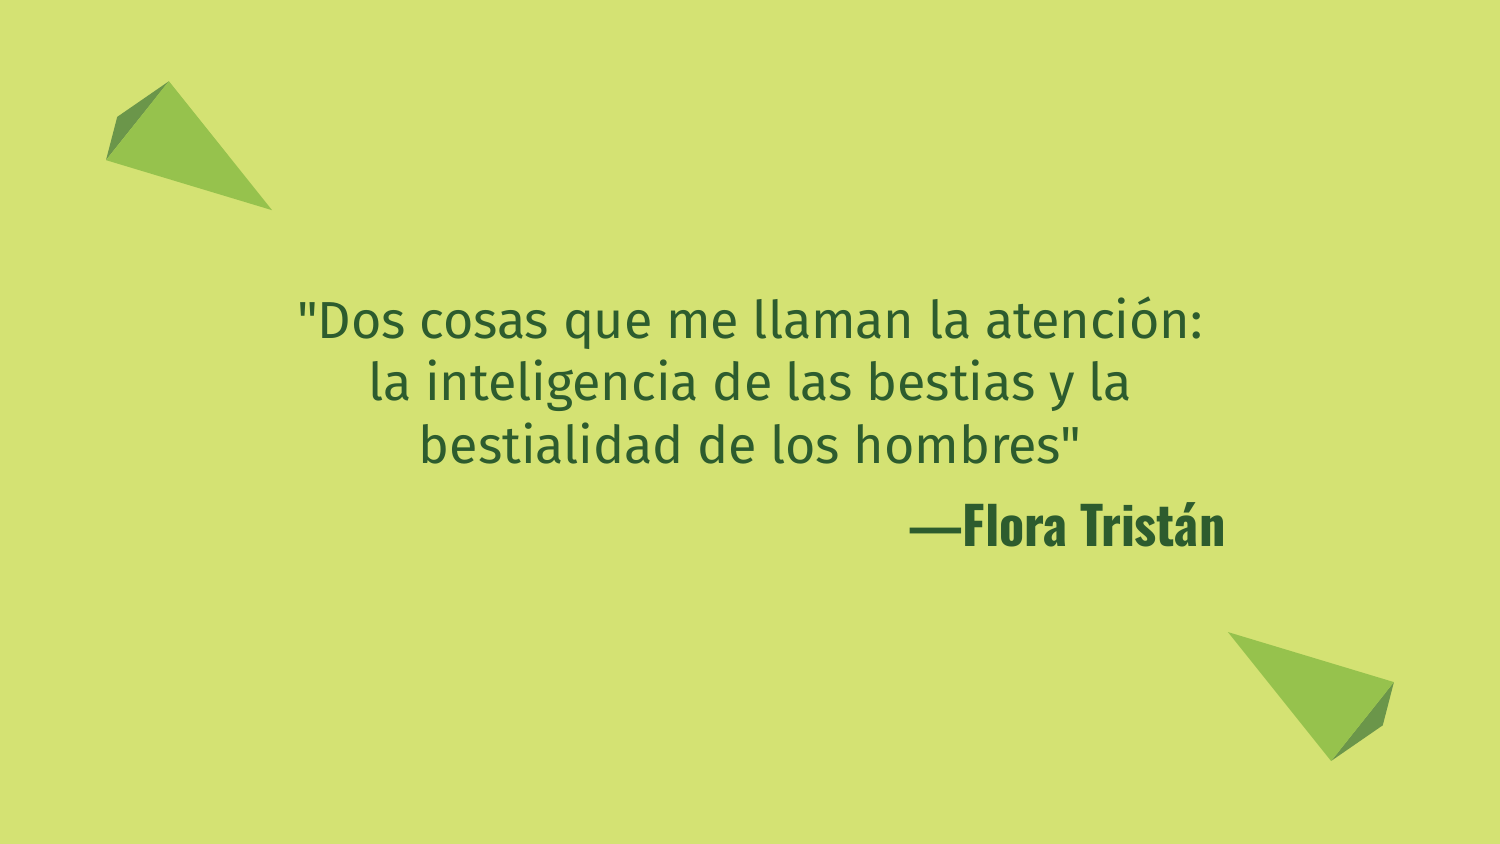

"Dos cosas que me llaman la atención: la inteligencia de las bestias y la bestialidad de los hombres"
# —Flora Tristán